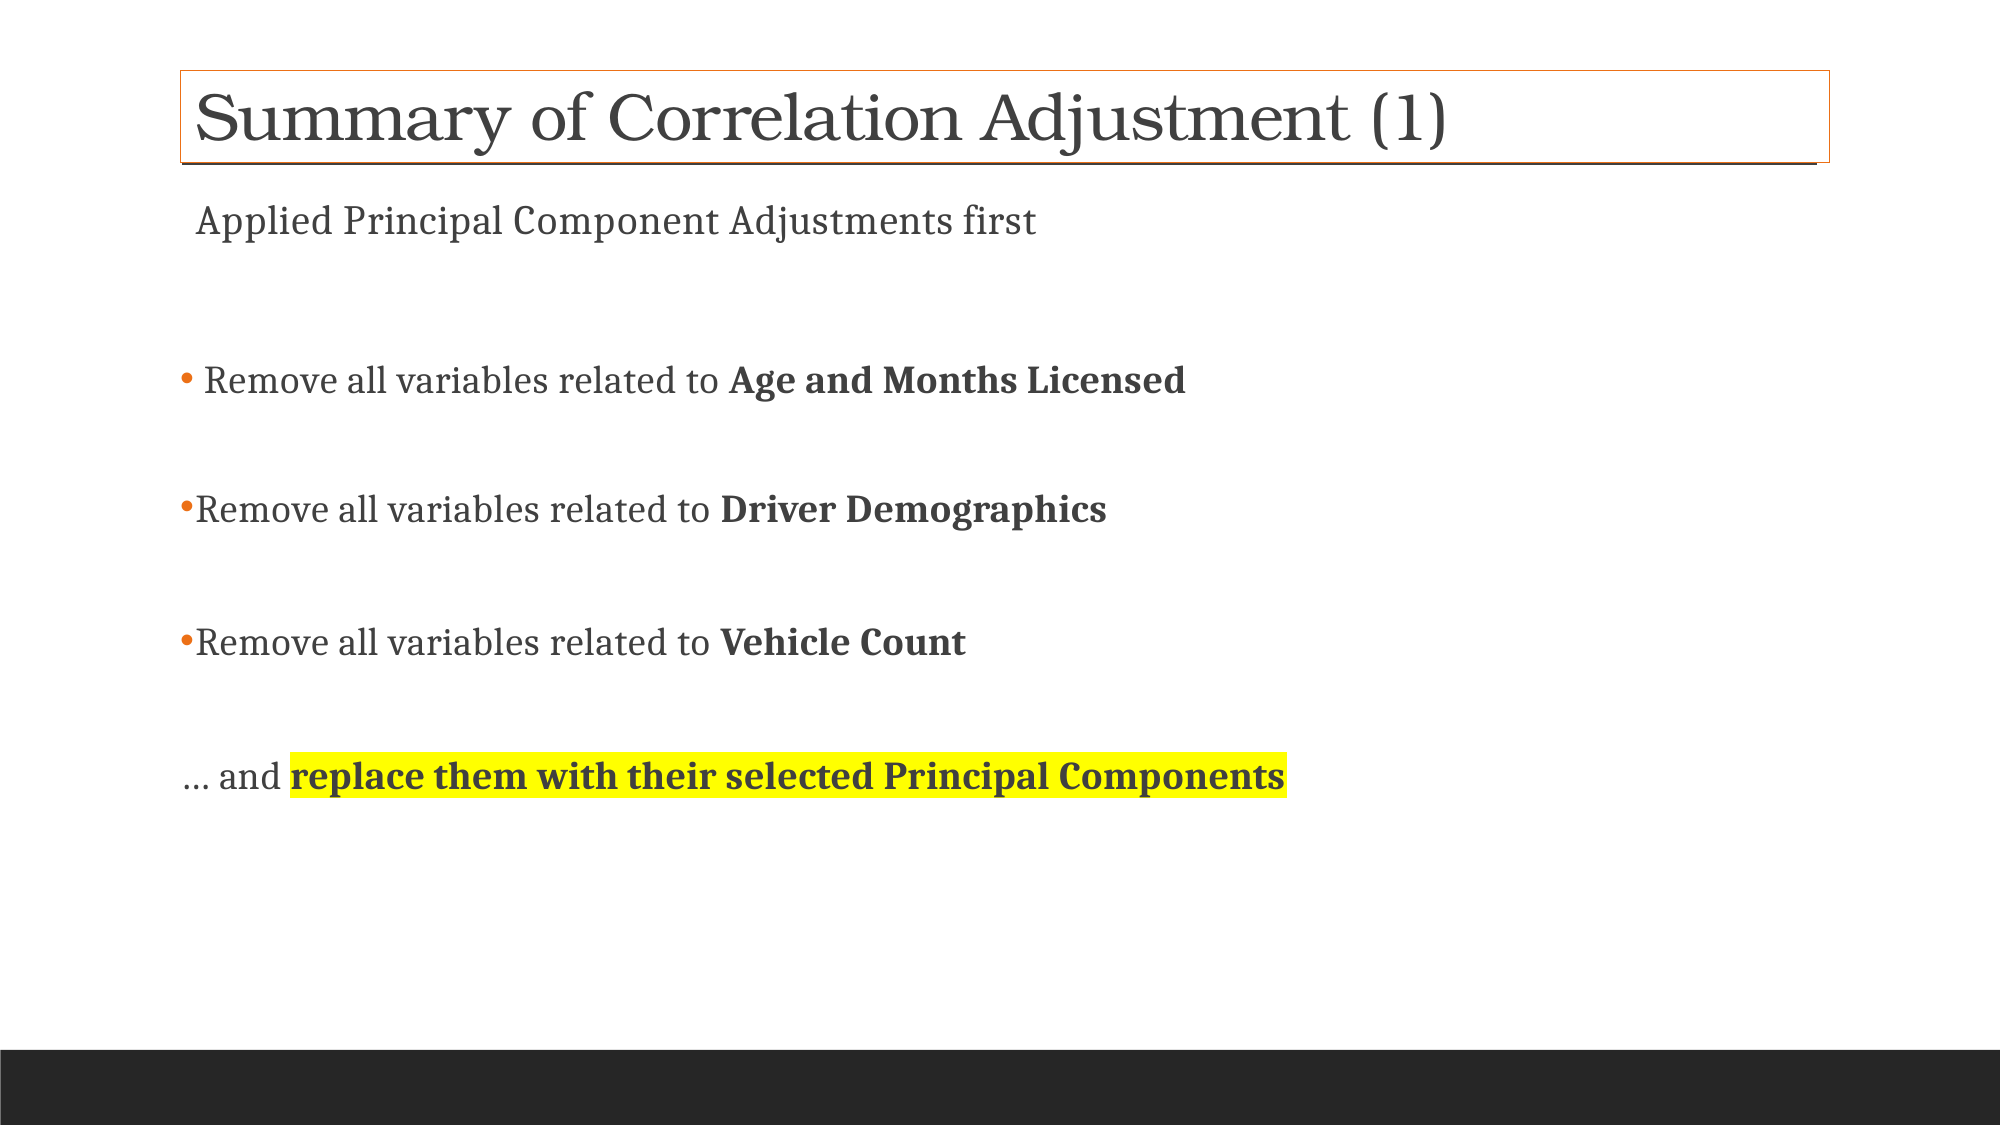

# Summary of Correlation Adjustment (1)
Applied Principal Component Adjustments first
 Remove all variables related to Age and Months Licensed
Remove all variables related to Driver Demographics
Remove all variables related to Vehicle Count
… and replace them with their selected Principal Components